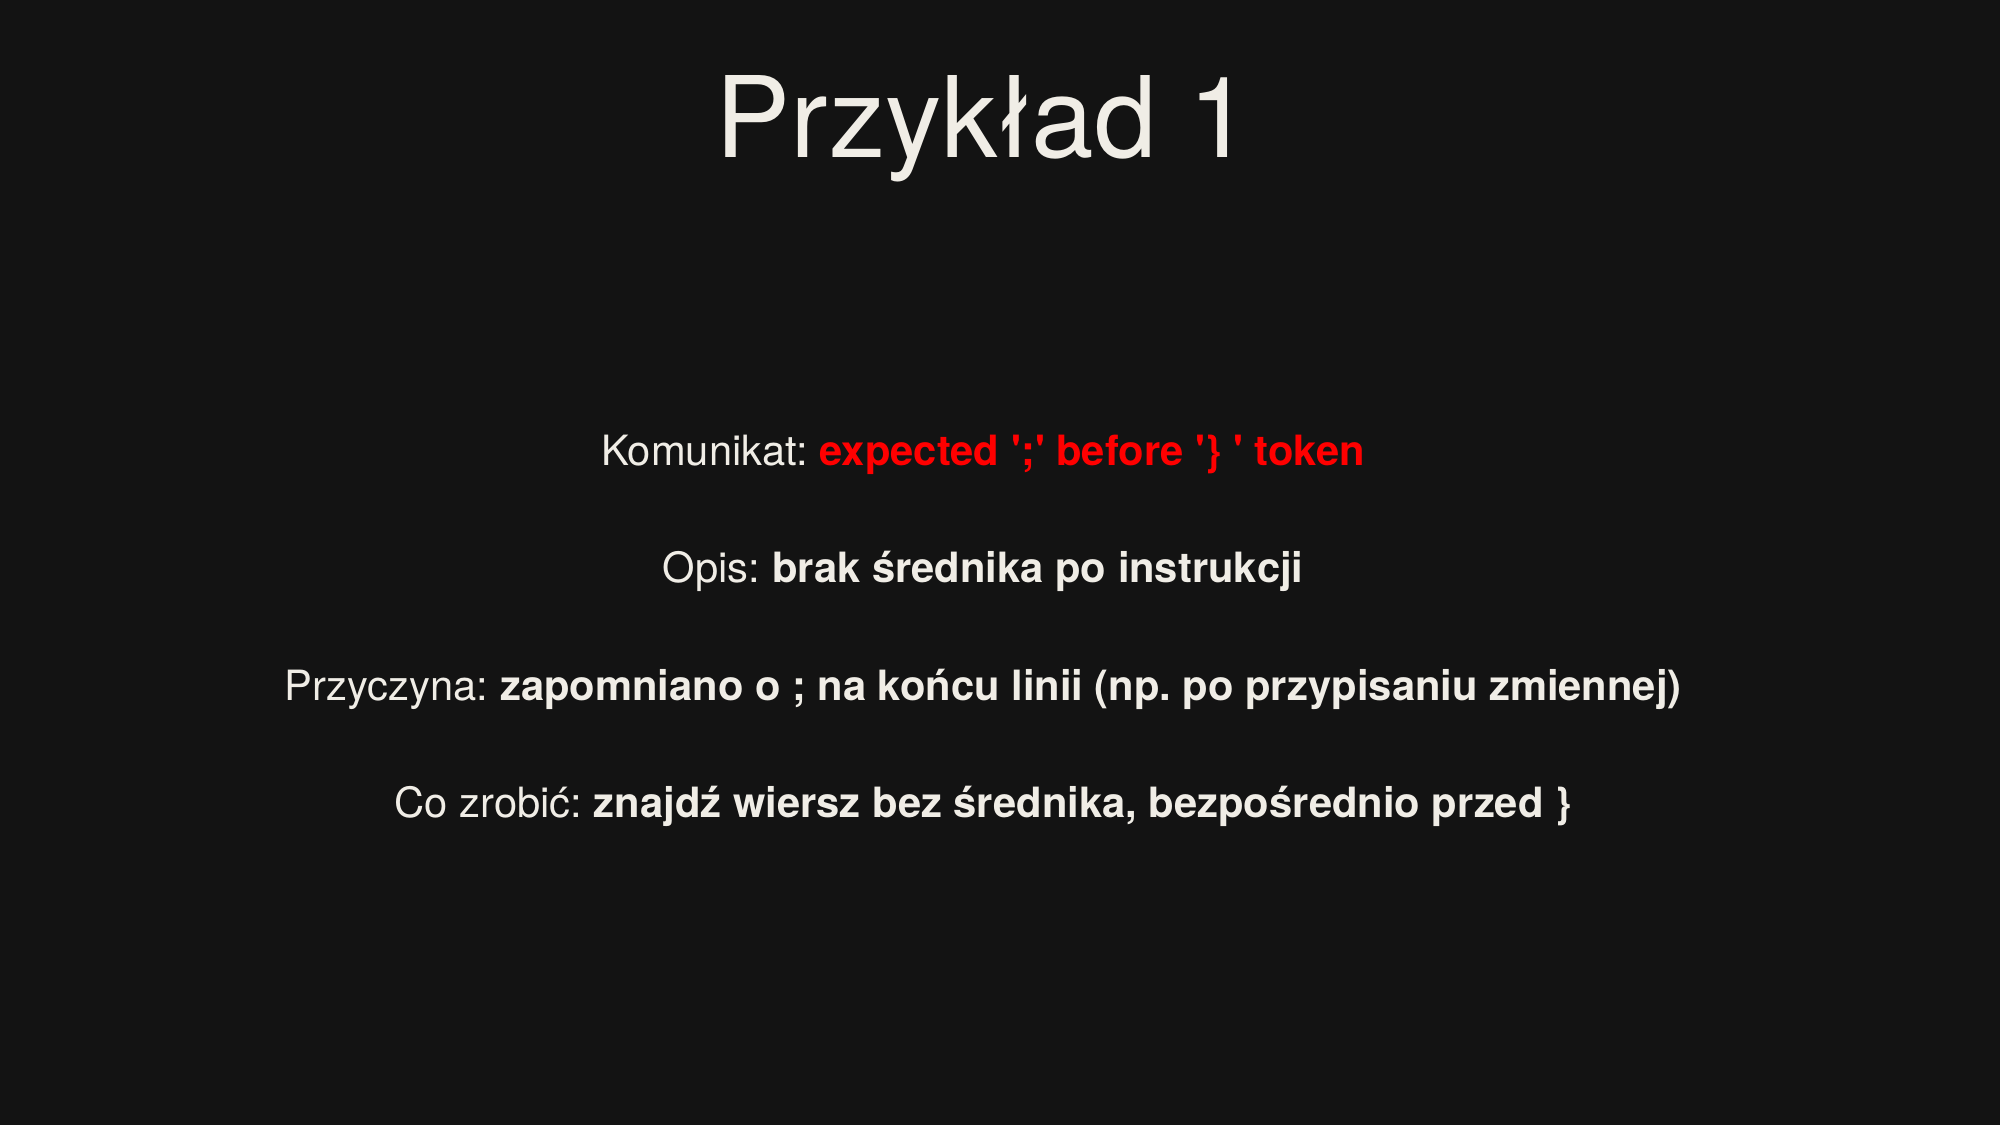

# Przykład 1
Komunikat: expected ';' before '} ' token
Opis: brak średnika po instrukcji
Przyczyna: zapomniano o ; na końcu linii (np. po przypisaniu zmiennej)
Co zrobić: znajdź wiersz bez średnika, bezpośrednio przed }